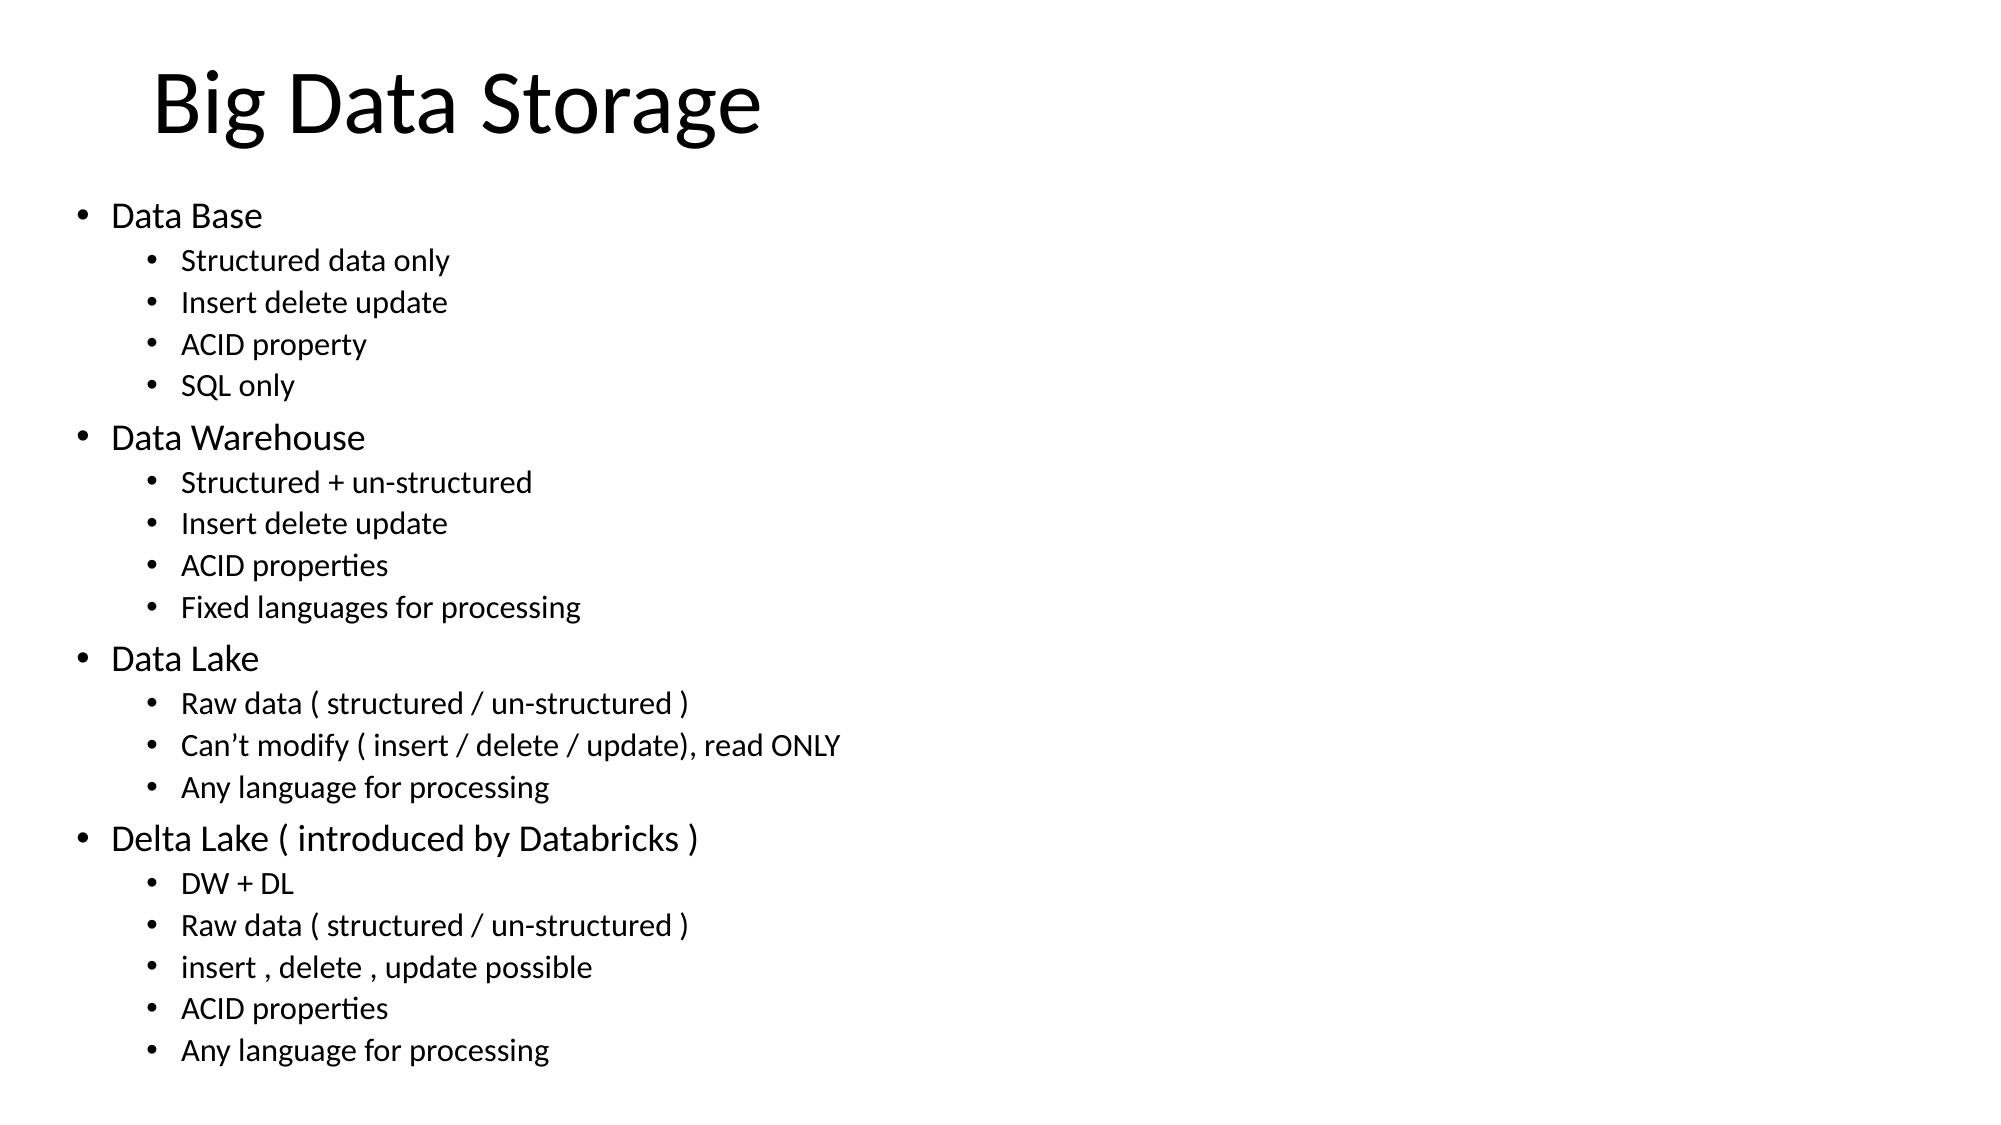

# Big Data Storage
Data Base
Structured data only
Insert delete update
ACID property
SQL only
Data Warehouse
Structured + un-structured
Insert delete update
ACID properties
Fixed languages for processing
Data Lake
Raw data ( structured / un-structured )
Can’t modify ( insert / delete / update), read ONLY
Any language for processing
Delta Lake ( introduced by Databricks )
DW + DL
Raw data ( structured / un-structured )
insert , delete , update possible
ACID properties
Any language for processing